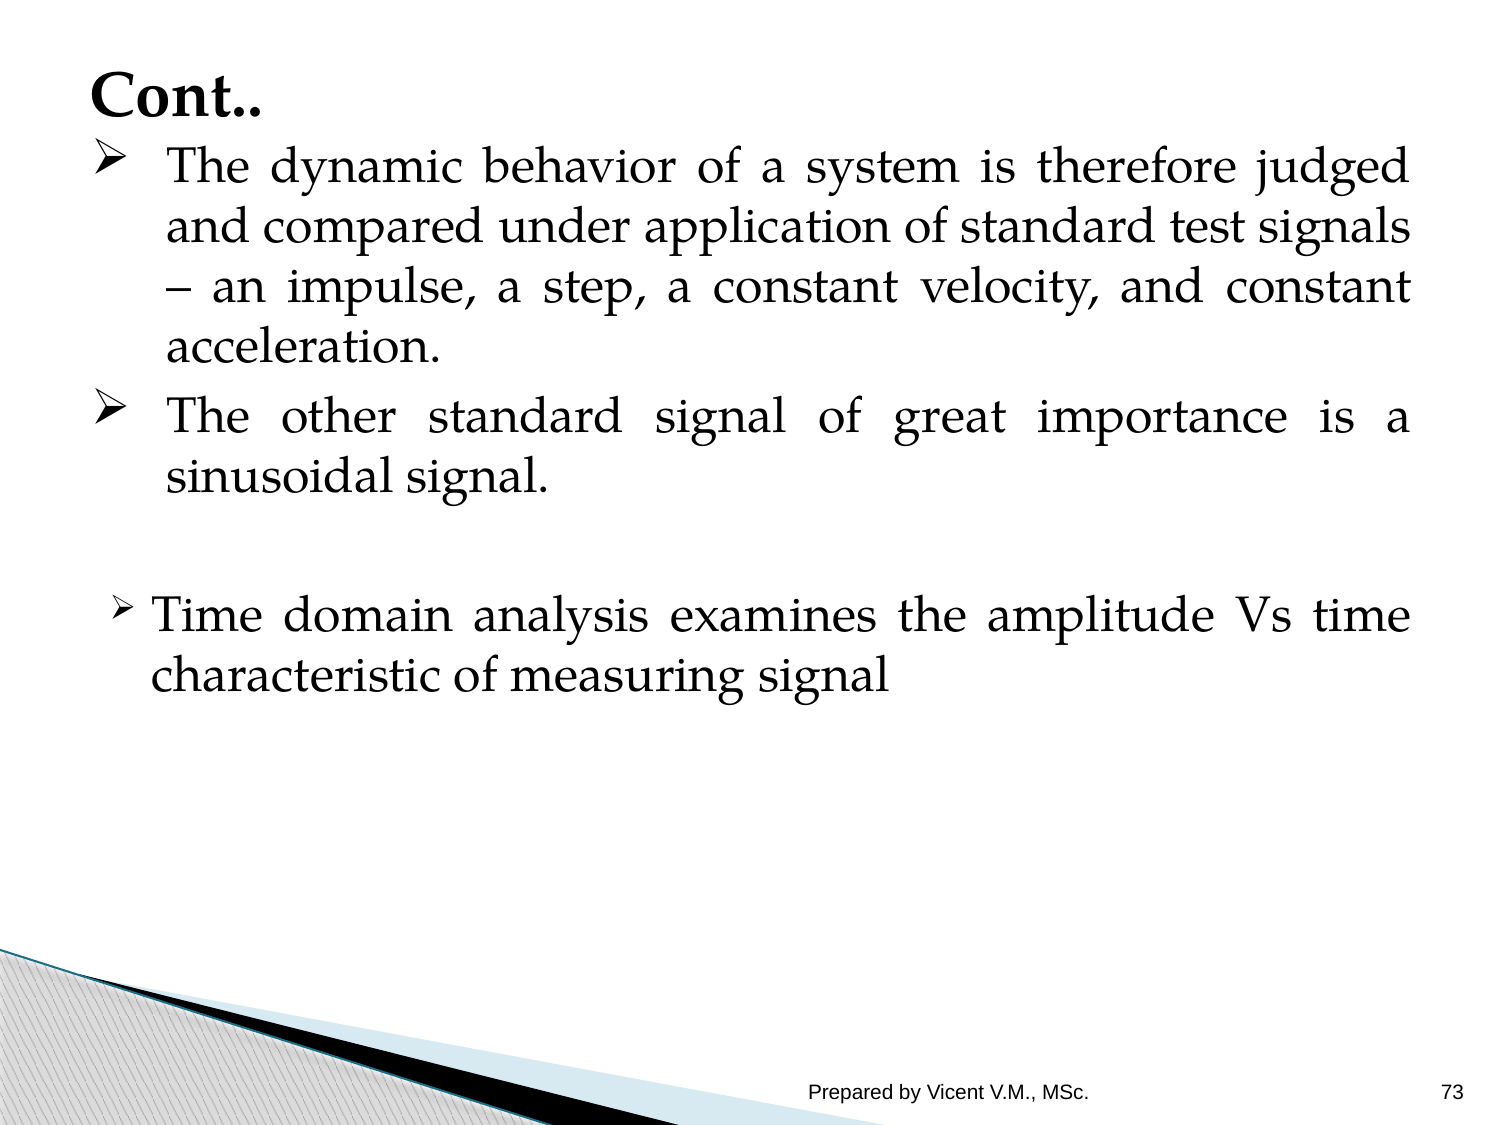

# Cont..
The dynamic behavior of a system is therefore judged and compared under application of standard test signals – an impulse, a step, a constant velocity, and constant acceleration.
The other standard signal of great importance is a sinusoidal signal.

Time domain analysis examines the amplitude Vs time characteristic of measuring signal

Prepared by Vicent V.M., MSc.
73